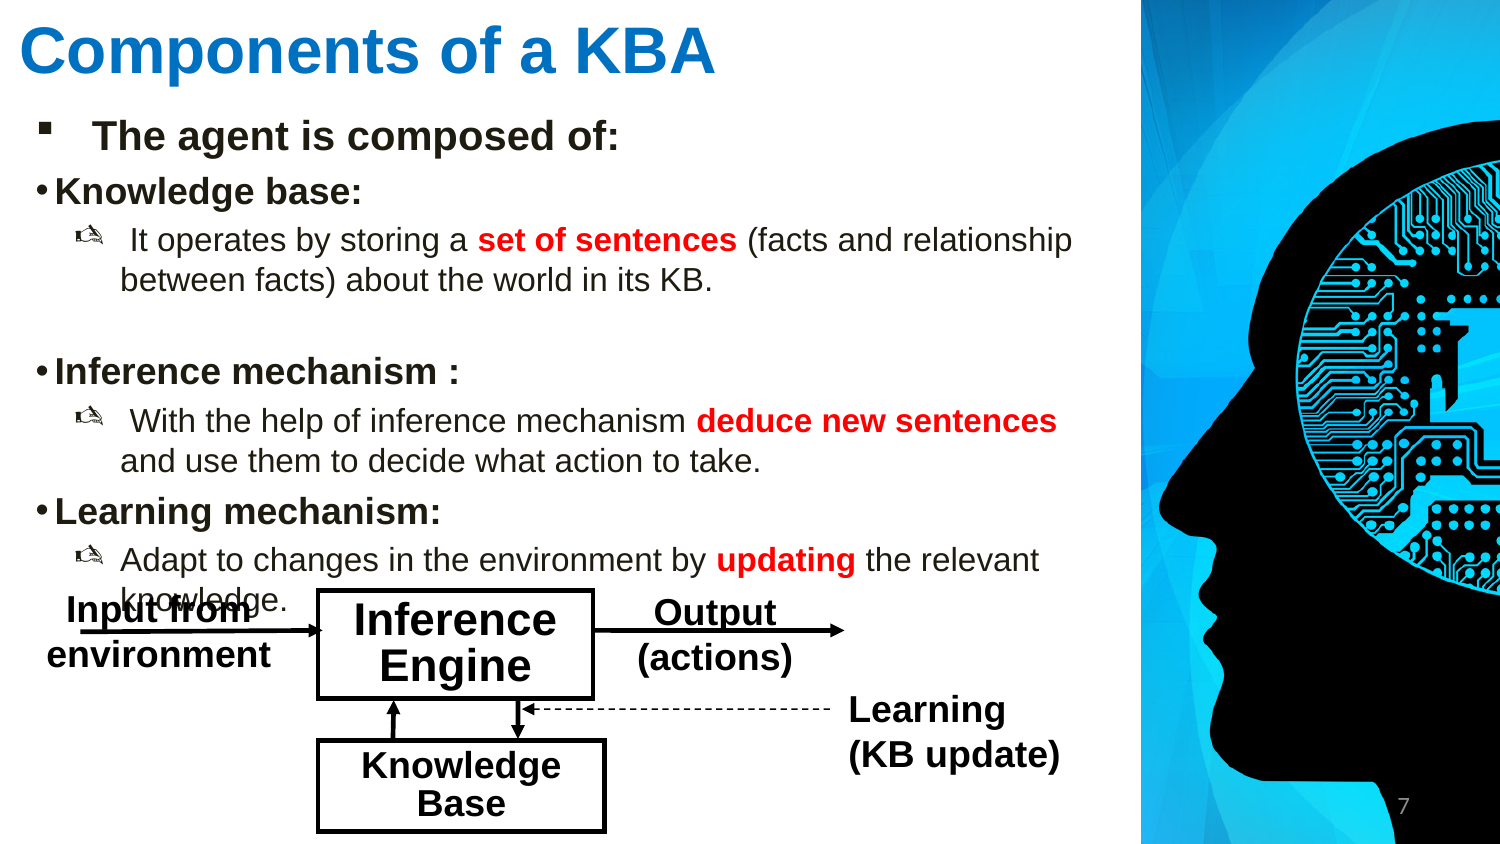

# Components of a KBA
The agent is composed of:
Knowledge base:
 It operates by storing a set of sentences (facts and relationship between facts) about the world in its KB.

Inference mechanism :
 With the help of inference mechanism deduce new sentences and use them to decide what action to take.
Learning mechanism:
Adapt to changes in the environment by updating the relevant knowledge.
Input from
environment
Output
(actions)
Inference
Engine

Knowledge
Base

Learning
(KB update)
7